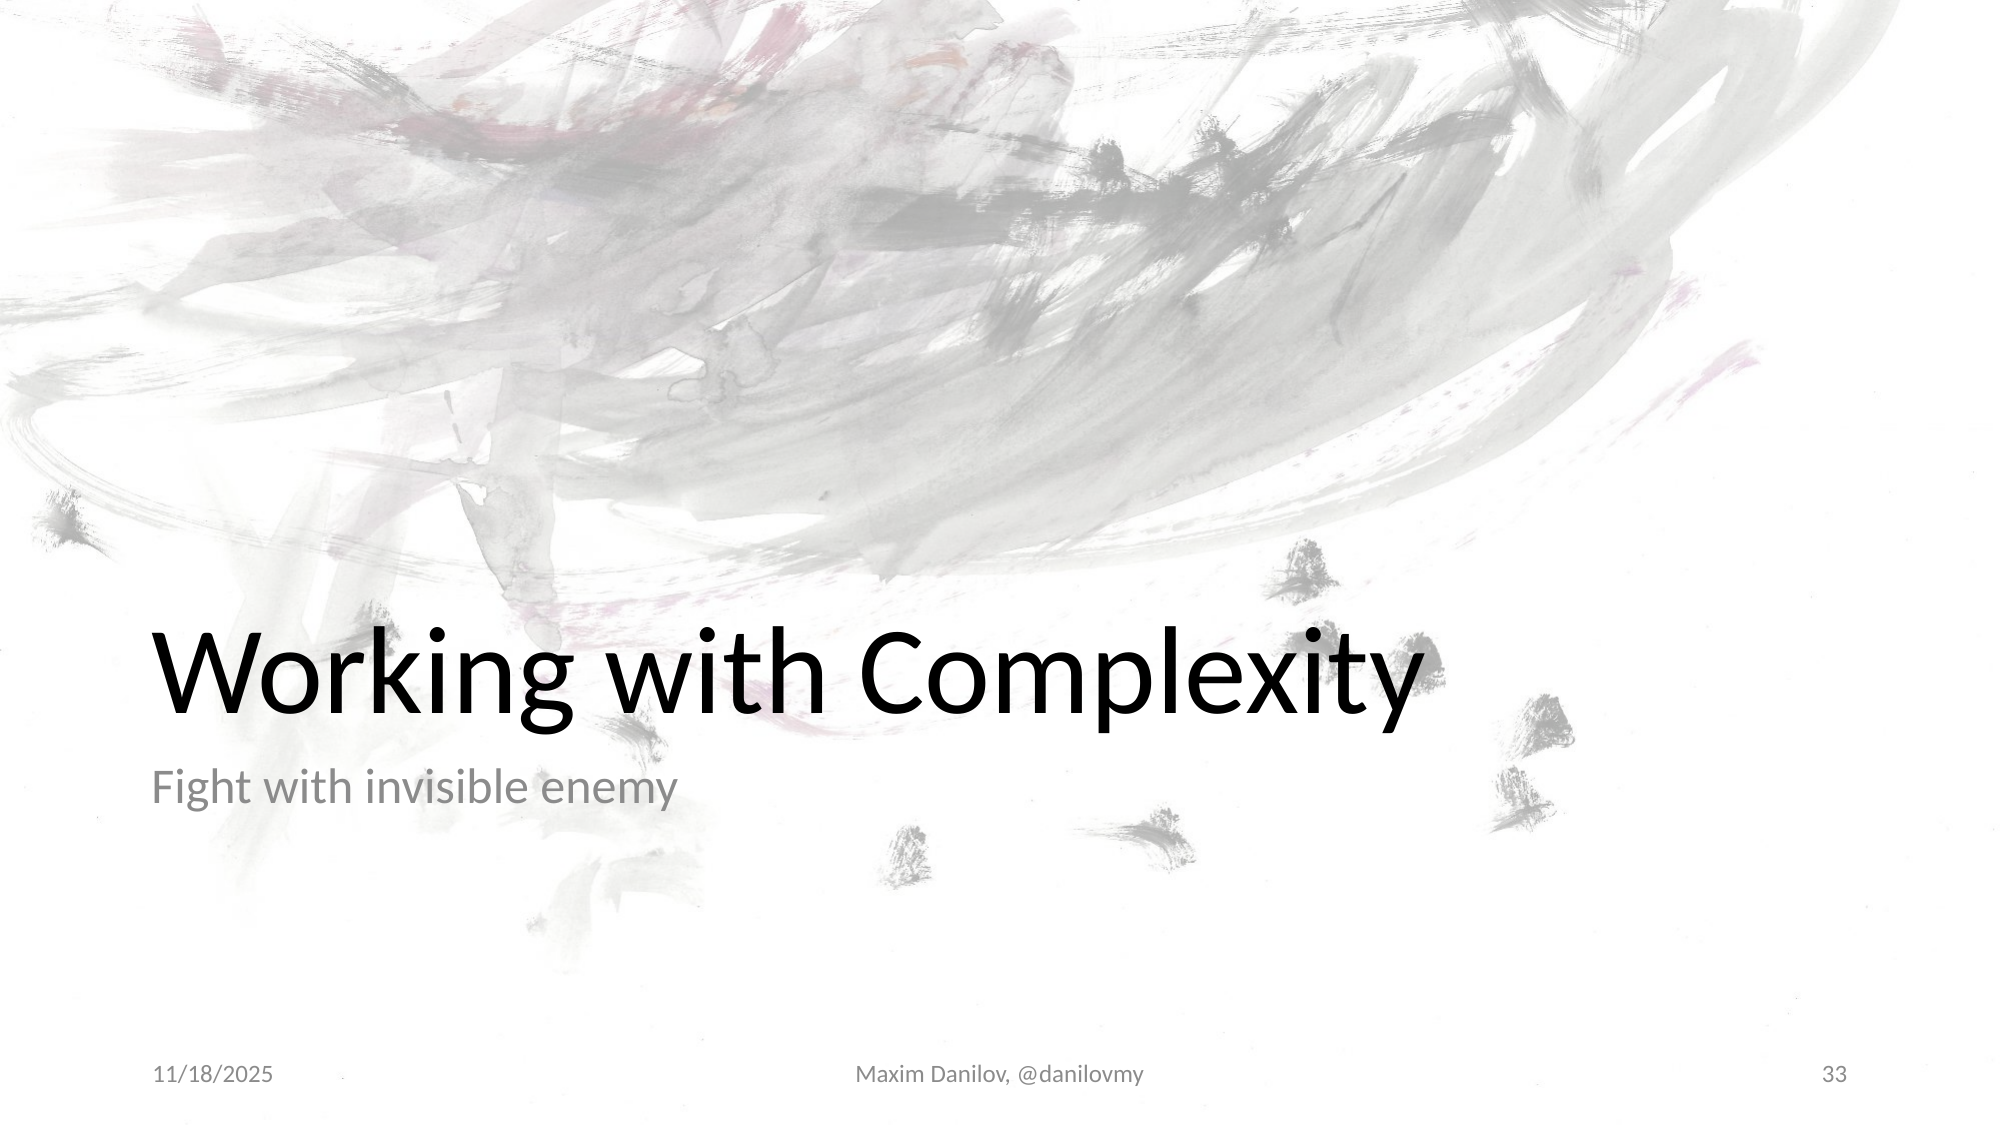

# Working with Complexity
Fight with invisible enemy
11/18/2025
Maxim Danilov, @danilovmy
33